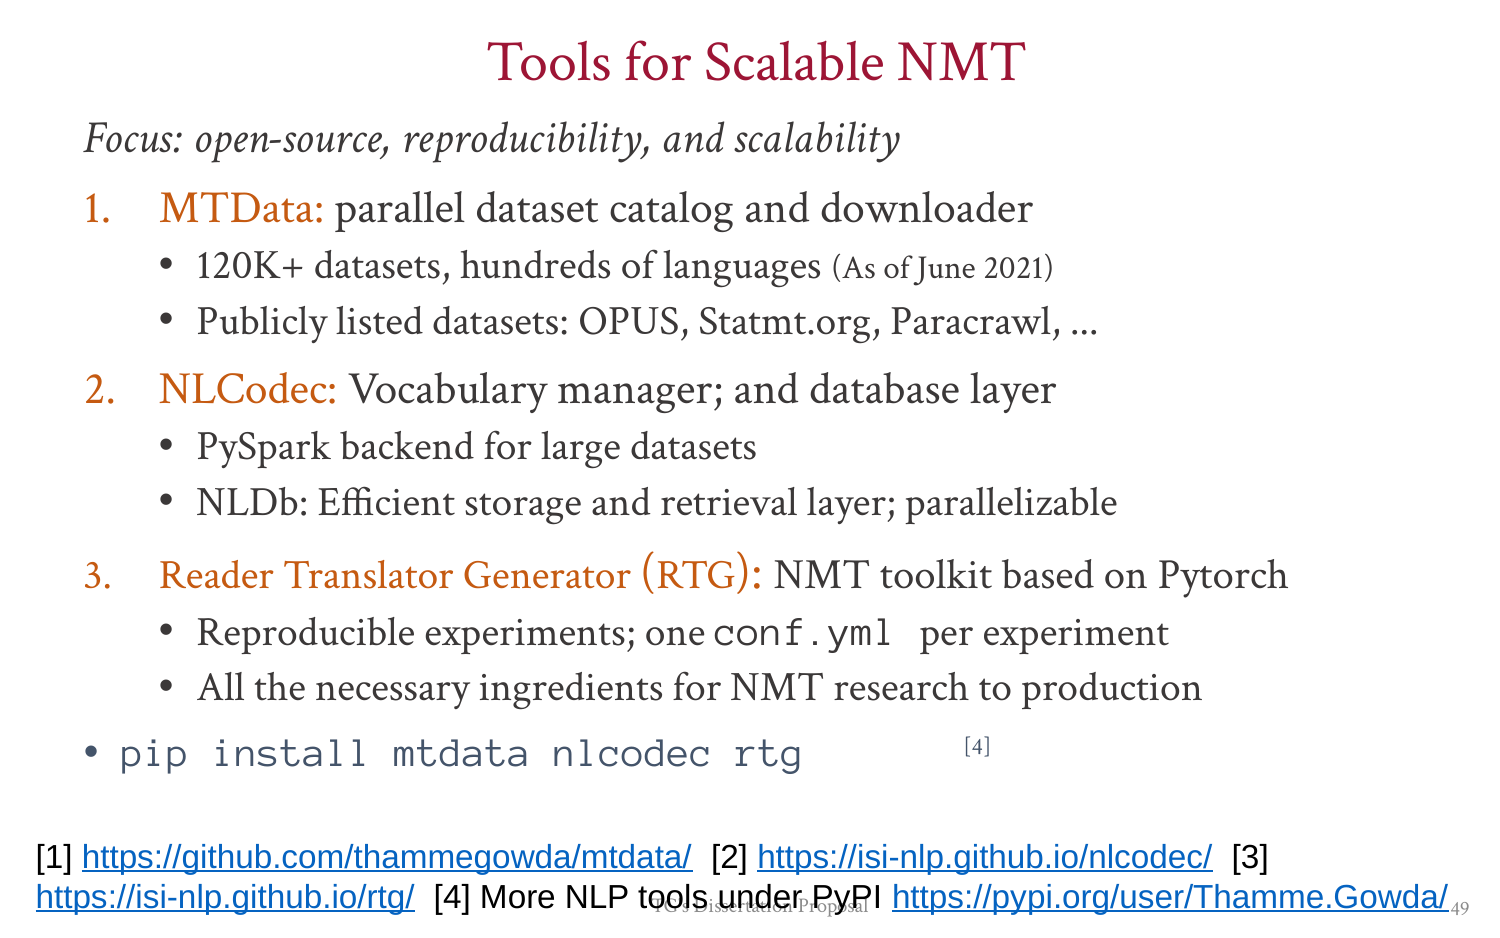

# Tools for Scalable NMT
Focus: open-source, reproducibility, and scalability
MTData: parallel dataset catalog and downloader
120K+ datasets, hundreds of languages (As of June 2021)
Publicly listed datasets: OPUS, Statmt.org, Paracrawl, ...
NLCodec: Vocabulary manager; and database layer
PySpark backend for large datasets
NLDb: Efficient storage and retrieval layer; parallelizable
Reader Translator Generator (RTG): NMT toolkit based on Pytorch
Reproducible experiments; one conf.yml per experiment
All the necessary ingredients for NMT research to production
pip install mtdata nlcodec rtg       [4]
[1] https://github.com/thammegowda/mtdata/  [2] https://isi-nlp.github.io/nlcodec/  [3] https://isi-nlp.github.io/rtg/  [4] More NLP tools under PyPI https://pypi.org/user/Thamme.Gowda/
TG's Dissertation Proposal
49